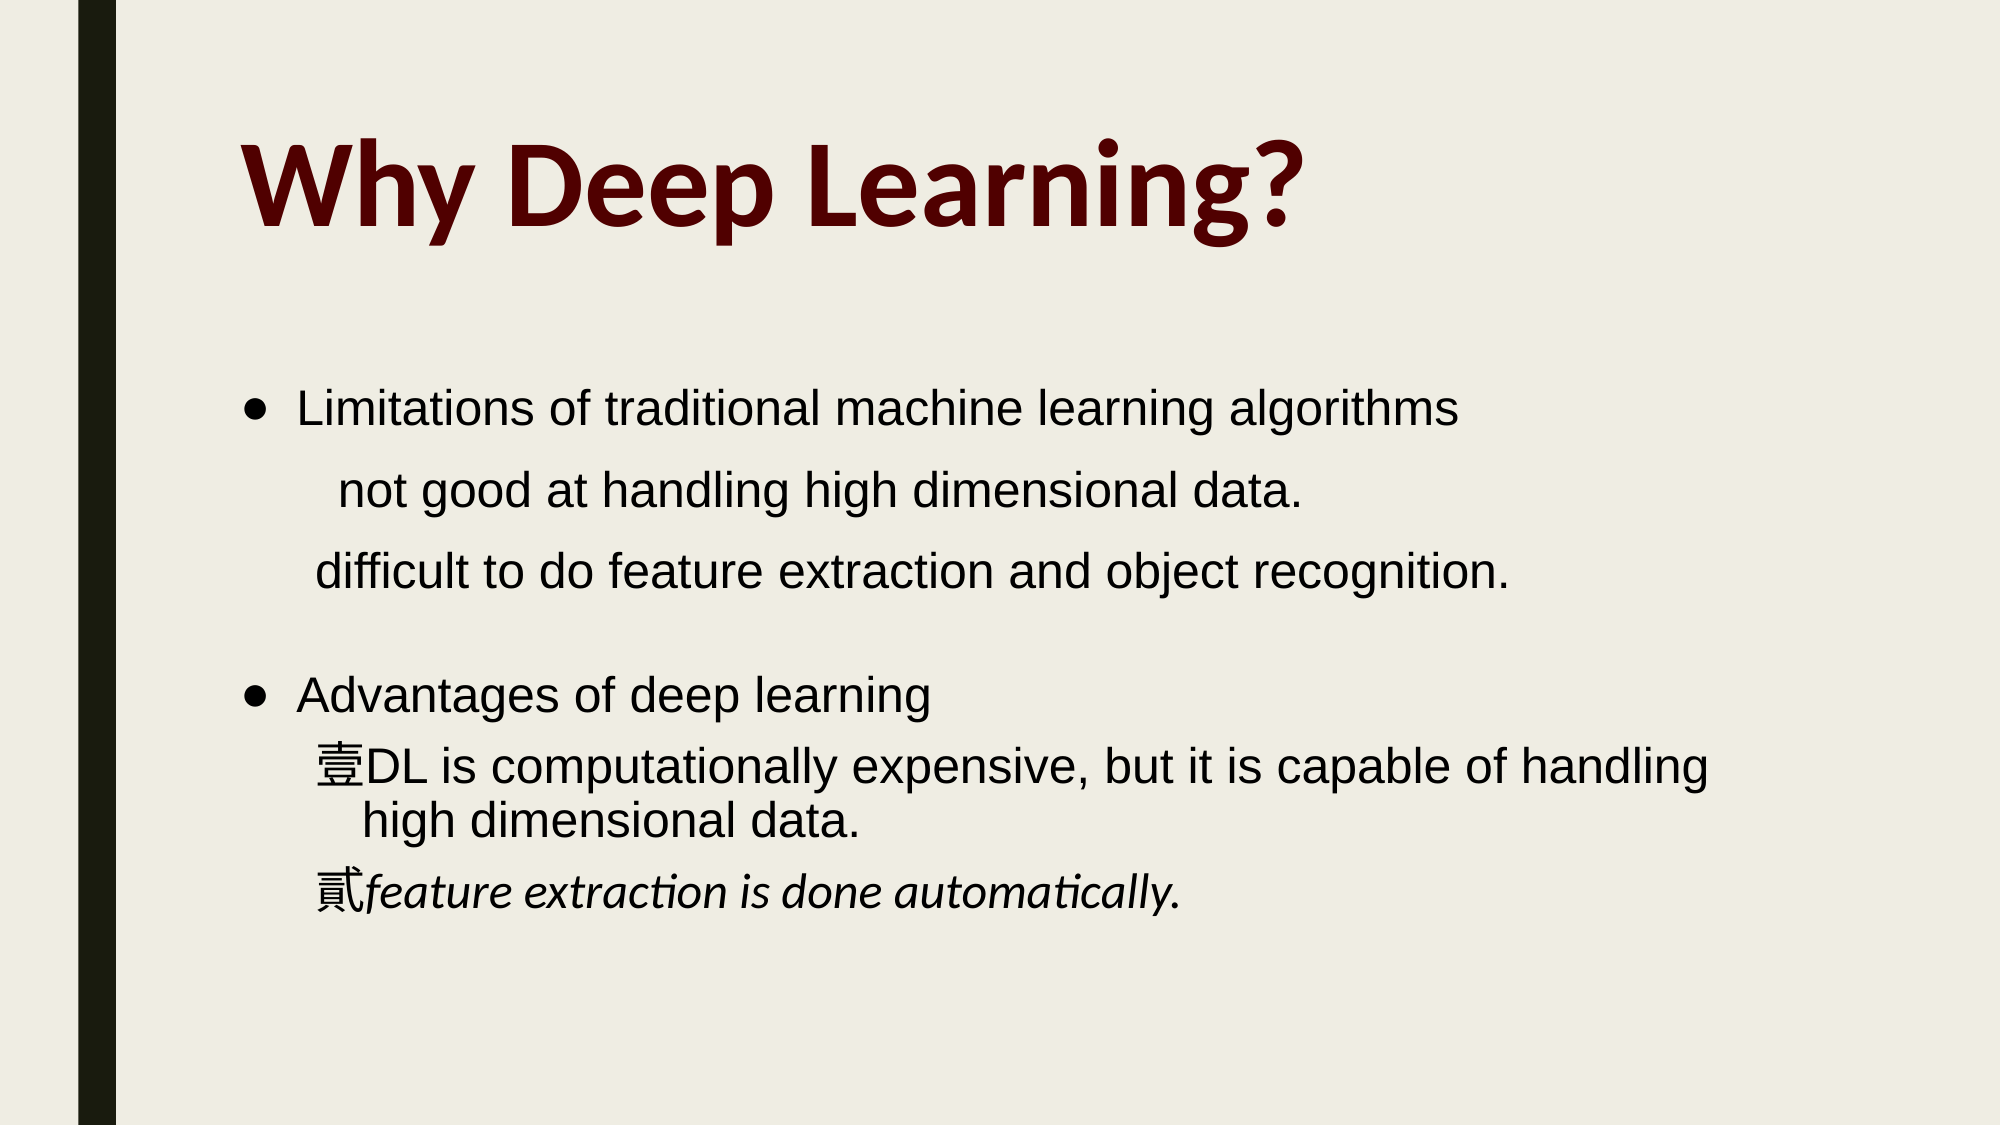

# Why Deep Learning?
Limitations of traditional machine learning algorithms
       not good at handling high dimensional data.
difficult to do feature extraction and object recognition.
Advantages of deep learning
DL is computationally expensive, but it is capable of handling high dimensional data.
feature extraction is done automatically.